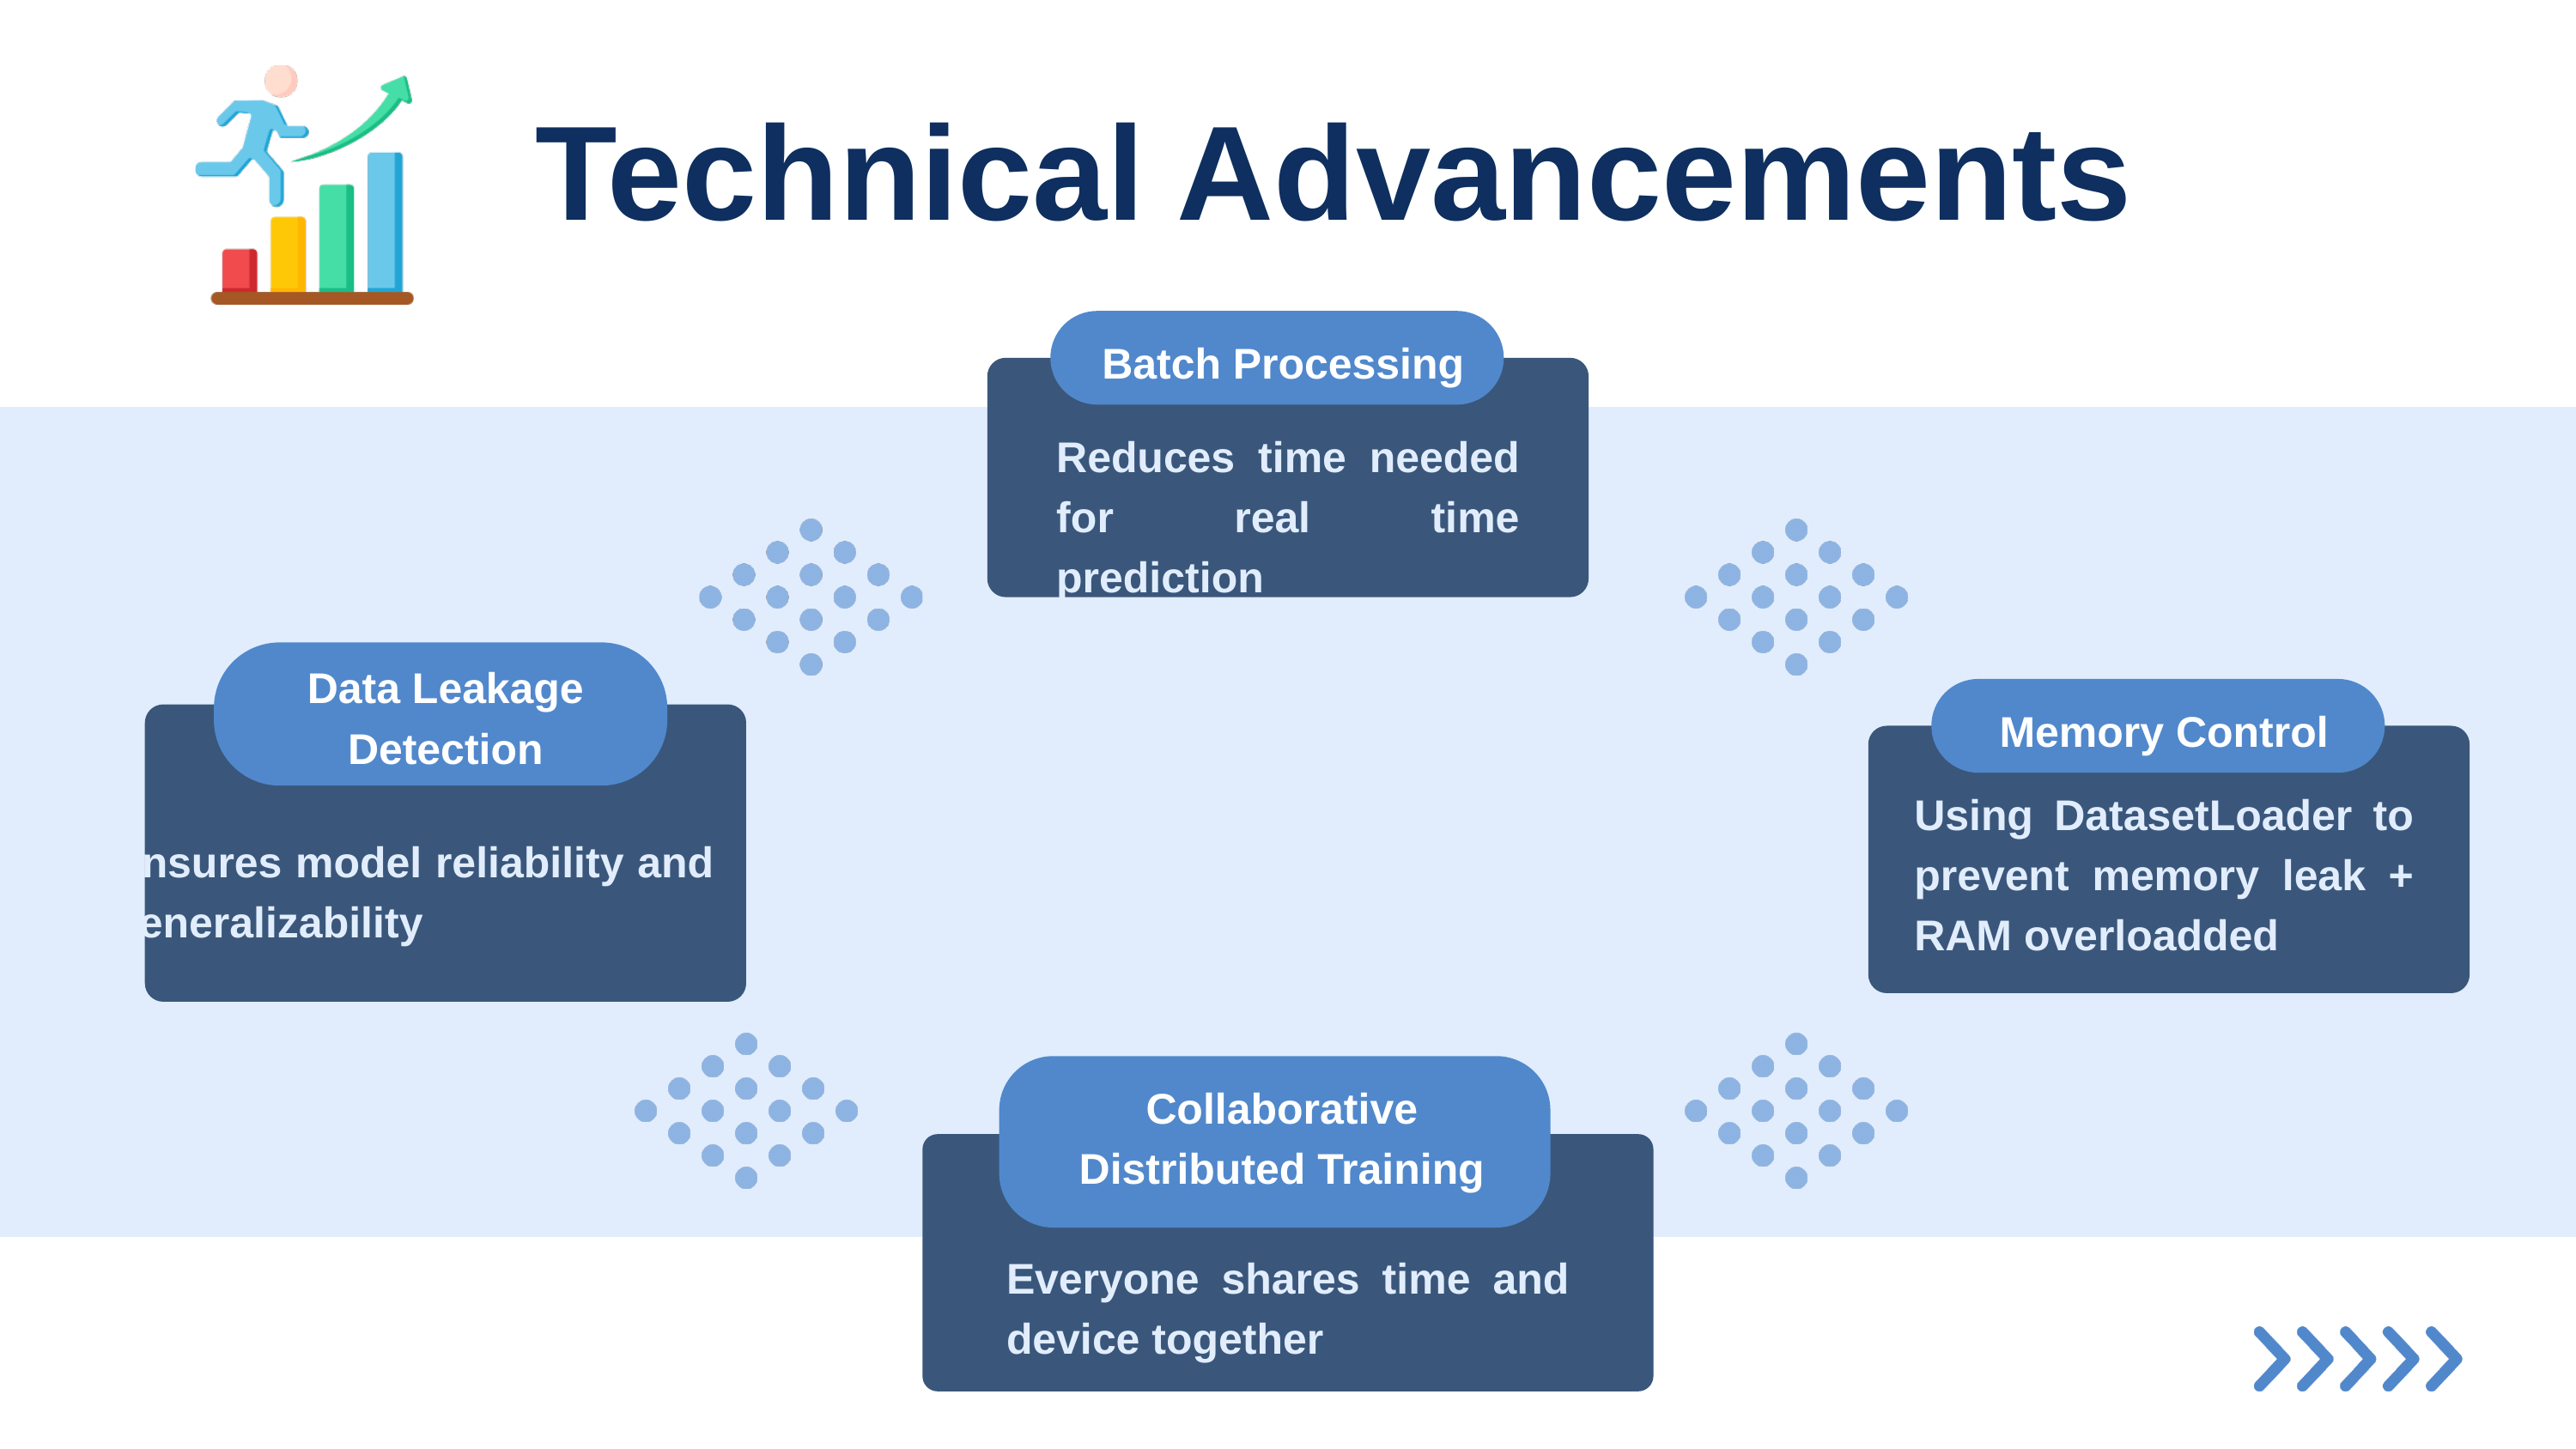

Technical Advancements

Batch Processing

Reduces time needed for real time prediction

Data Leakage Detection

Memory Control

Using DatasetLoader to prevent memory leak + RAM overloadded
Ensures model reliability and generalizability

Collaborative Distributed Training

Everyone shares time and device together